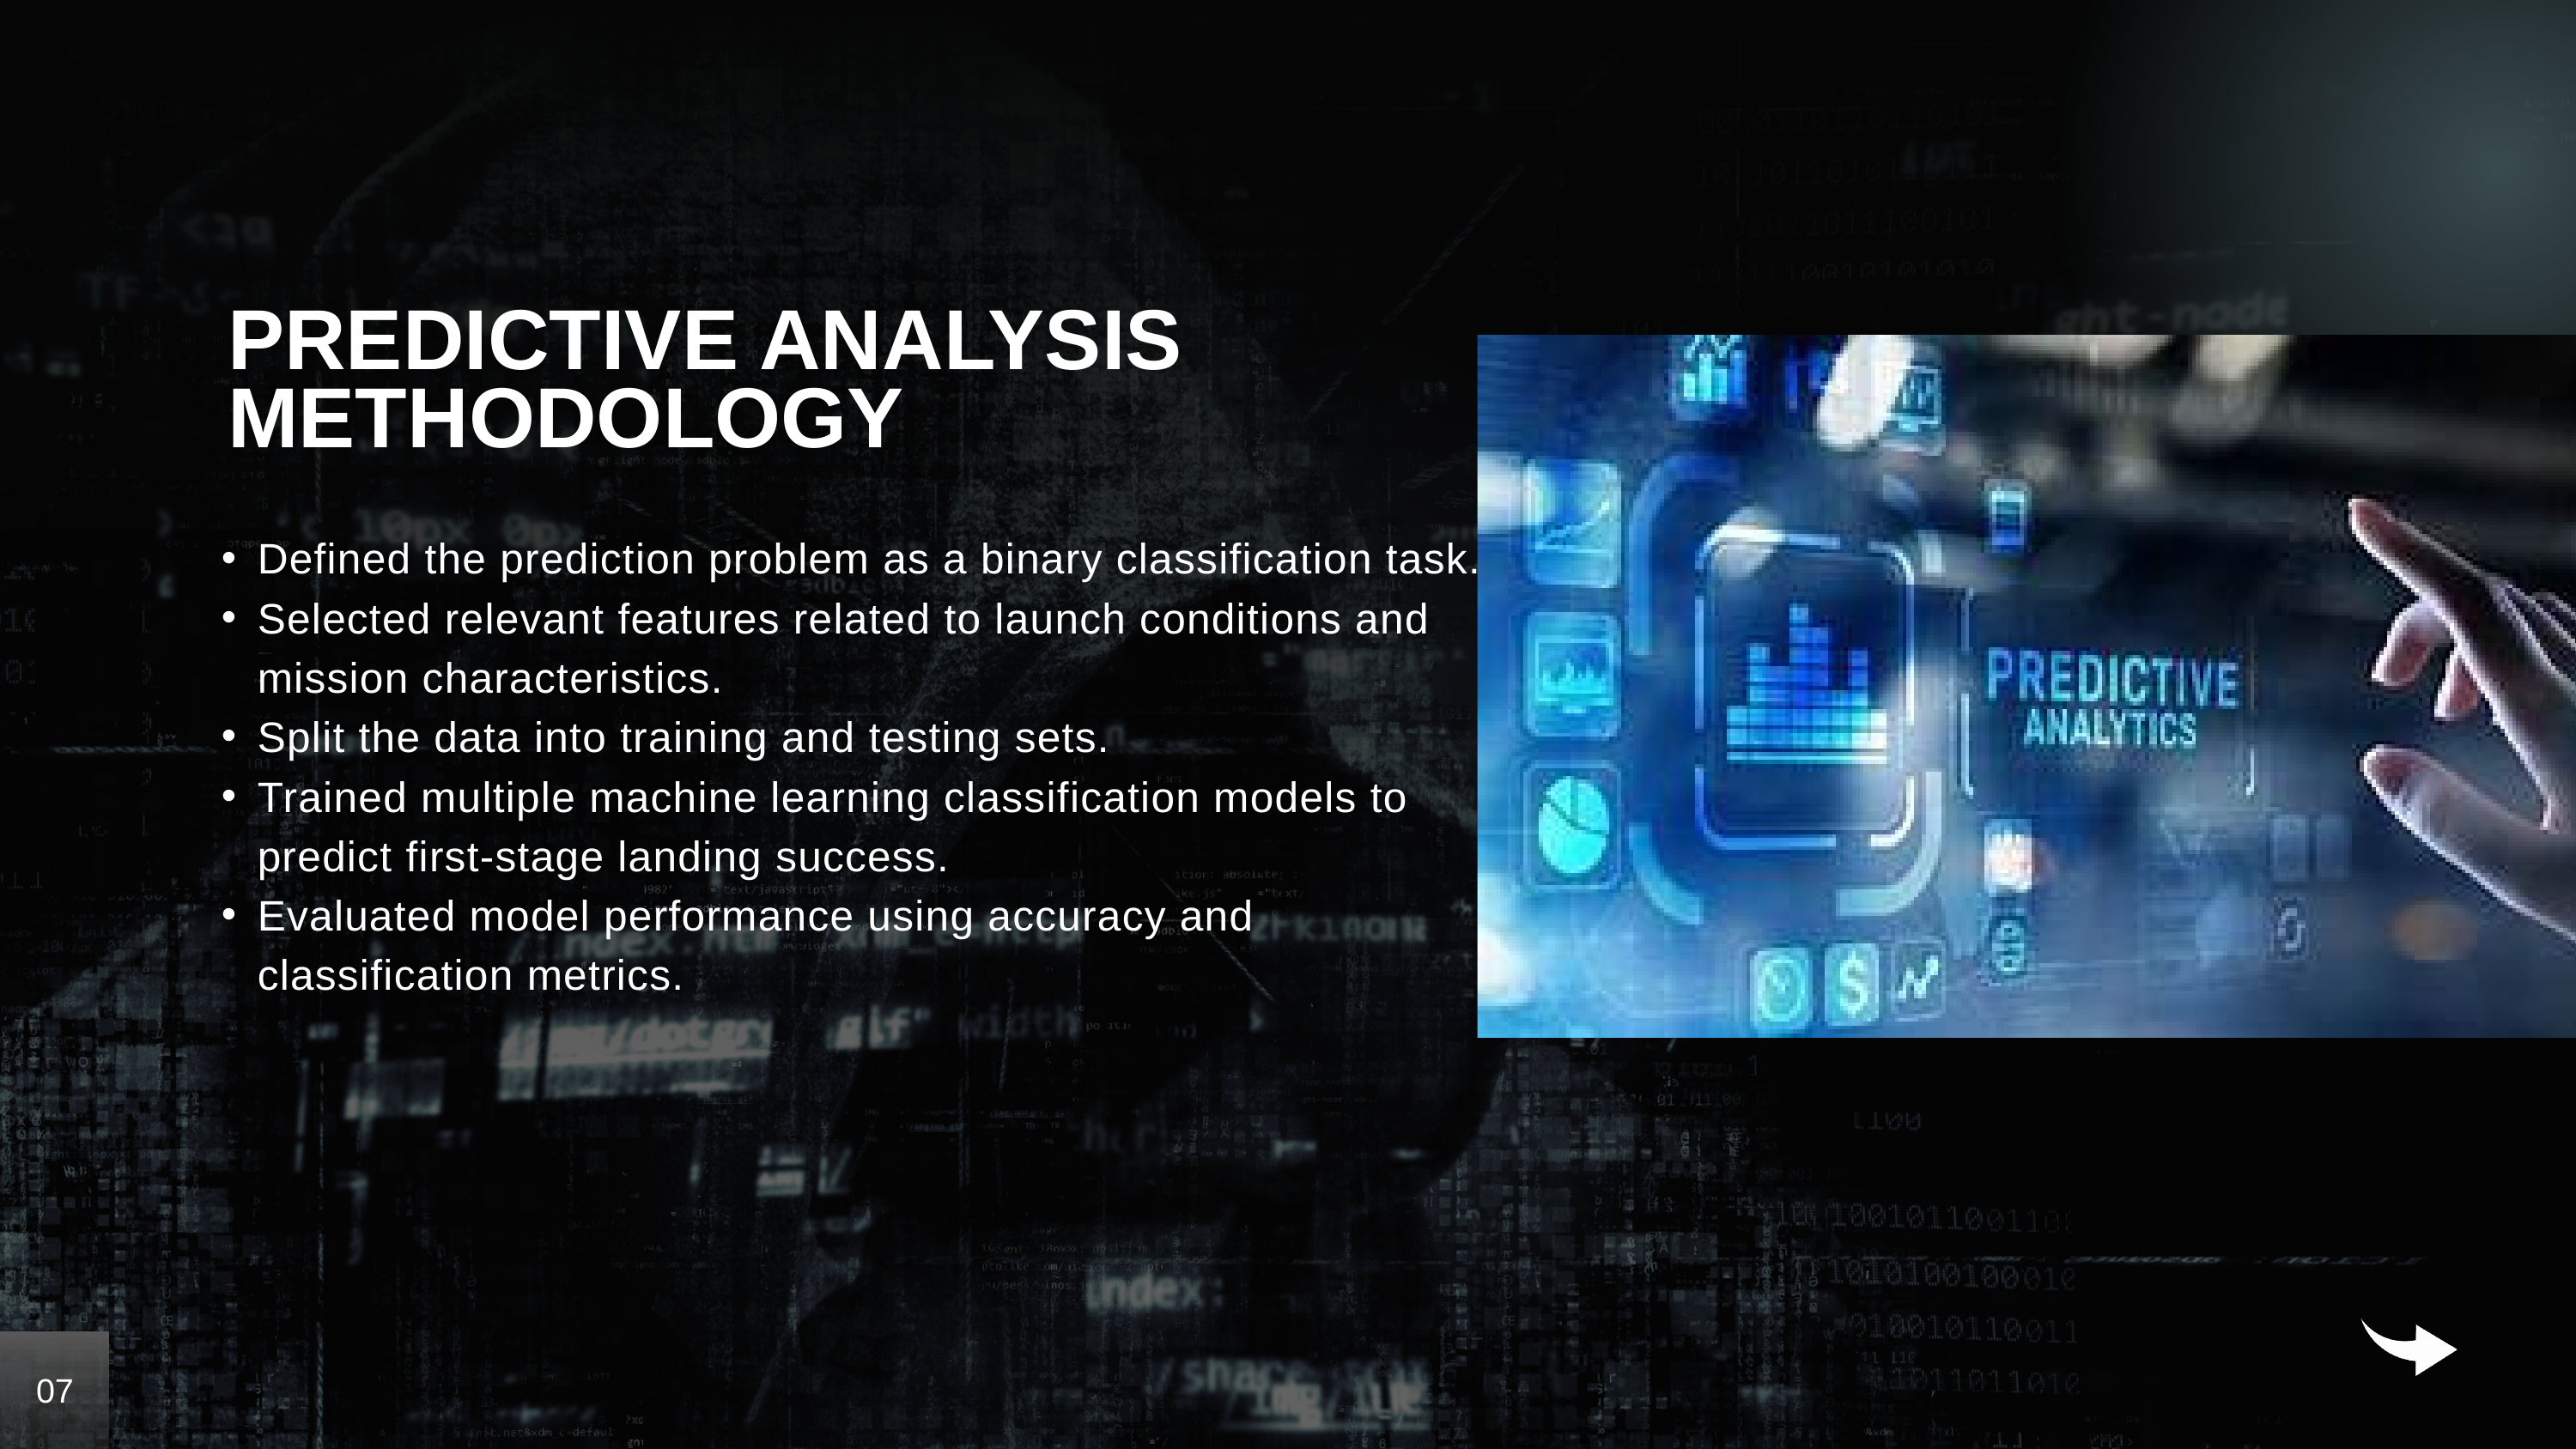

PREDICTIVE ANALYSIS METHODOLOGY

Defined the prediction problem as a binary classification task.
Selected relevant features related to launch conditions and mission characteristics.
Split the data into training and testing sets.
Trained multiple machine learning classification models to predict first-stage landing success.
Evaluated model performance using accuracy and classification metrics.

07